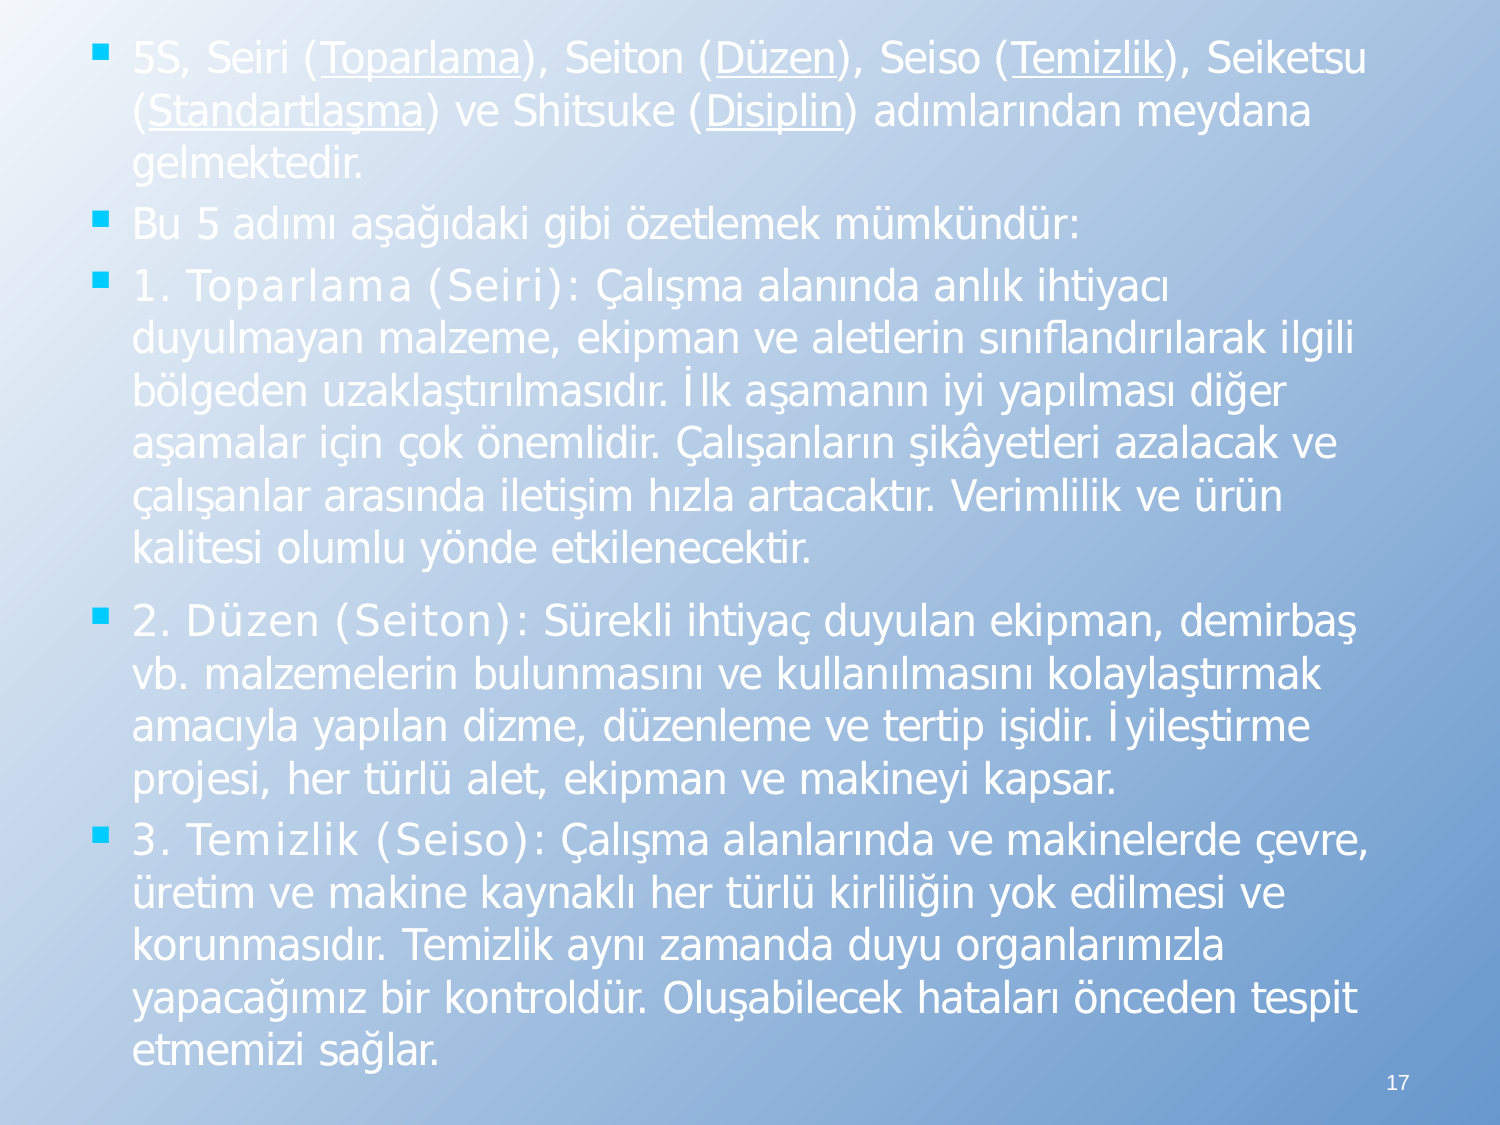

5S, Seiri (Toparlama), Seiton (Düzen), Seiso (Temizlik), Seiketsu (Standartlaşma) ve Shitsuke (Disiplin) adımlarından meydana gelmektedir.
Bu 5 adımı aşağıdaki gibi özetlemek mümkündür:
1. Toparlama (Seiri): Çalışma alanında anlık ihtiyacı duyulmayan malzeme, ekipman ve aletlerin sınıflandırılarak ilgili bölgeden uzaklaştırılmasıdır. İlk aşamanın iyi yapılması diğer aşamalar için çok önemlidir. Çalışanların şikâyetleri azalacak ve çalışanlar arasında iletişim hızla artacaktır. Verimlilik ve ürün kalitesi olumlu yönde etkilenecektir.
2. Düzen (Seiton): Sürekli ihtiyaç duyulan ekipman, demirbaş vb. malzemelerin bulunmasını ve kullanılmasını kolaylaştırmak amacıyla yapılan dizme, düzenleme ve tertip işidir. İyileştirme projesi, her türlü alet, ekipman ve makineyi kapsar.
3. Temizlik (Seiso): Çalışma alanlarında ve makinelerde çevre, üretim ve makine kaynaklı her türlü kirliliğin yok edilmesi ve korunmasıdır. Temizlik aynı zamanda duyu organlarımızla yapacağımız bir kontroldür. Oluşabilecek hataları önceden tespit etmemizi sağlar.
17